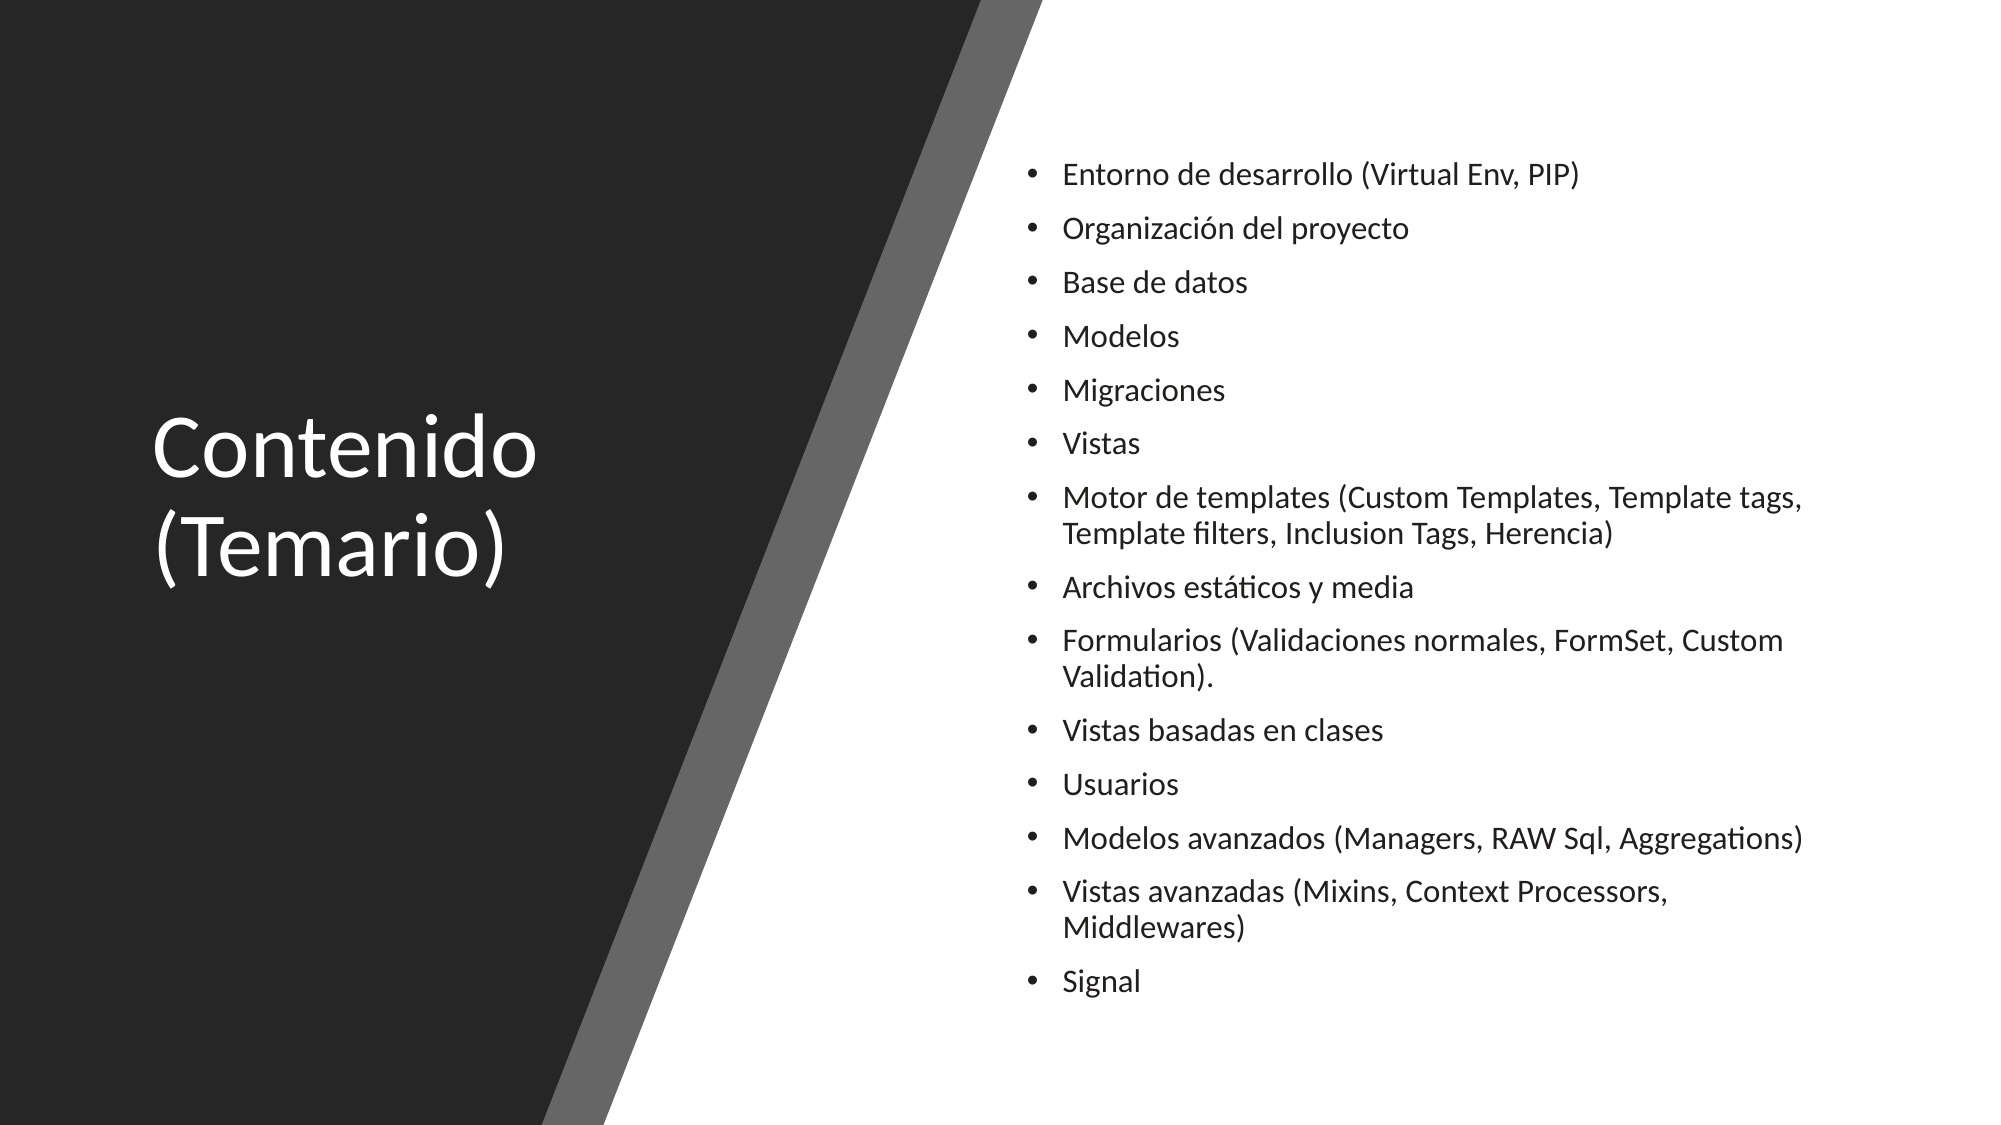

# Contenido (Temario)
Entorno de desarrollo (Virtual Env, PIP)
Organización del proyecto
Base de datos
Modelos
Migraciones
Vistas
Motor de templates (Custom Templates, Template tags, Template filters, Inclusion Tags, Herencia)
Archivos estáticos y media
Formularios (Validaciones normales, FormSet, Custom Validation).
Vistas basadas en clases
Usuarios
Modelos avanzados (Managers, RAW Sql, Aggregations)
Vistas avanzadas (Mixins, Context Processors, Middlewares)
Signal